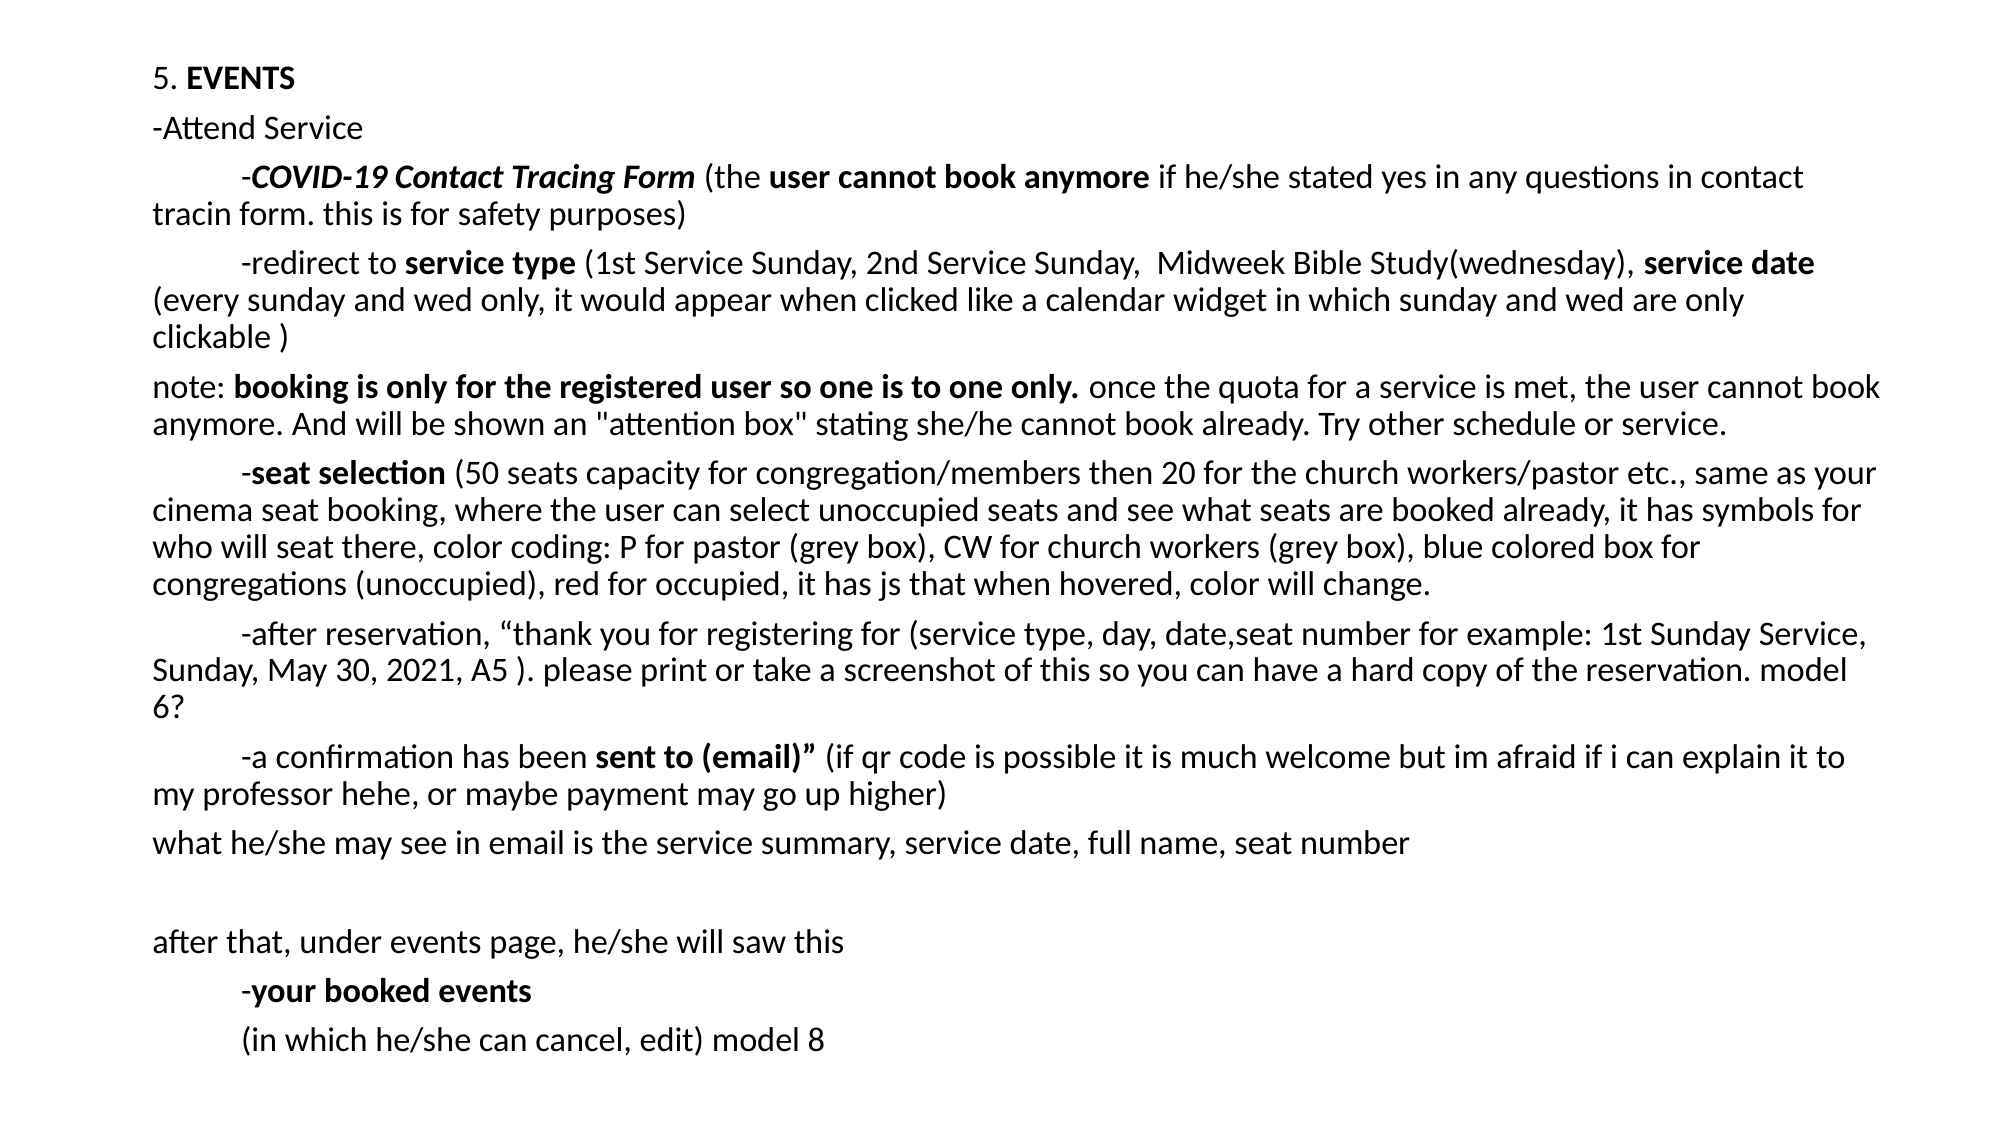

5. EVENTS
-Attend Service
	-COVID-19 Contact Tracing Form (the user cannot book anymore if he/she stated yes in any questions in contact tracin form. this is for safety purposes)
	-redirect to service type (1st Service Sunday, 2nd Service Sunday,  Midweek Bible Study(wednesday), service date  (every sunday and wed only, it would appear when clicked like a calendar widget in which sunday and wed are only clickable )
note: booking is only for the registered user so one is to one only. once the quota for a service is met, the user cannot book anymore. And will be shown an "attention box" stating she/he cannot book already. Try other schedule or service.
	-seat selection (50 seats capacity for congregation/members then 20 for the church workers/pastor etc., same as your cinema seat booking, where the user can select unoccupied seats and see what seats are booked already, it has symbols for who will seat there, color coding: P for pastor (grey box), CW for church workers (grey box), blue colored box for congregations (unoccupied), red for occupied, it has js that when hovered, color will change.
	-after reservation, “thank you for registering for (service type, day, date,seat number for example: 1st Sunday Service, Sunday, May 30, 2021, A5 ). please print or take a screenshot of this so you can have a hard copy of the reservation. model 6?
	-a confirmation has been sent to (email)” (if qr code is possible it is much welcome but im afraid if i can explain it to my professor hehe, or maybe payment may go up higher)
what he/she may see in email is the service summary, service date, full name, seat number

after that, under events page, he/she will saw this
	-your booked events
	(in which he/she can cancel, edit) model 8